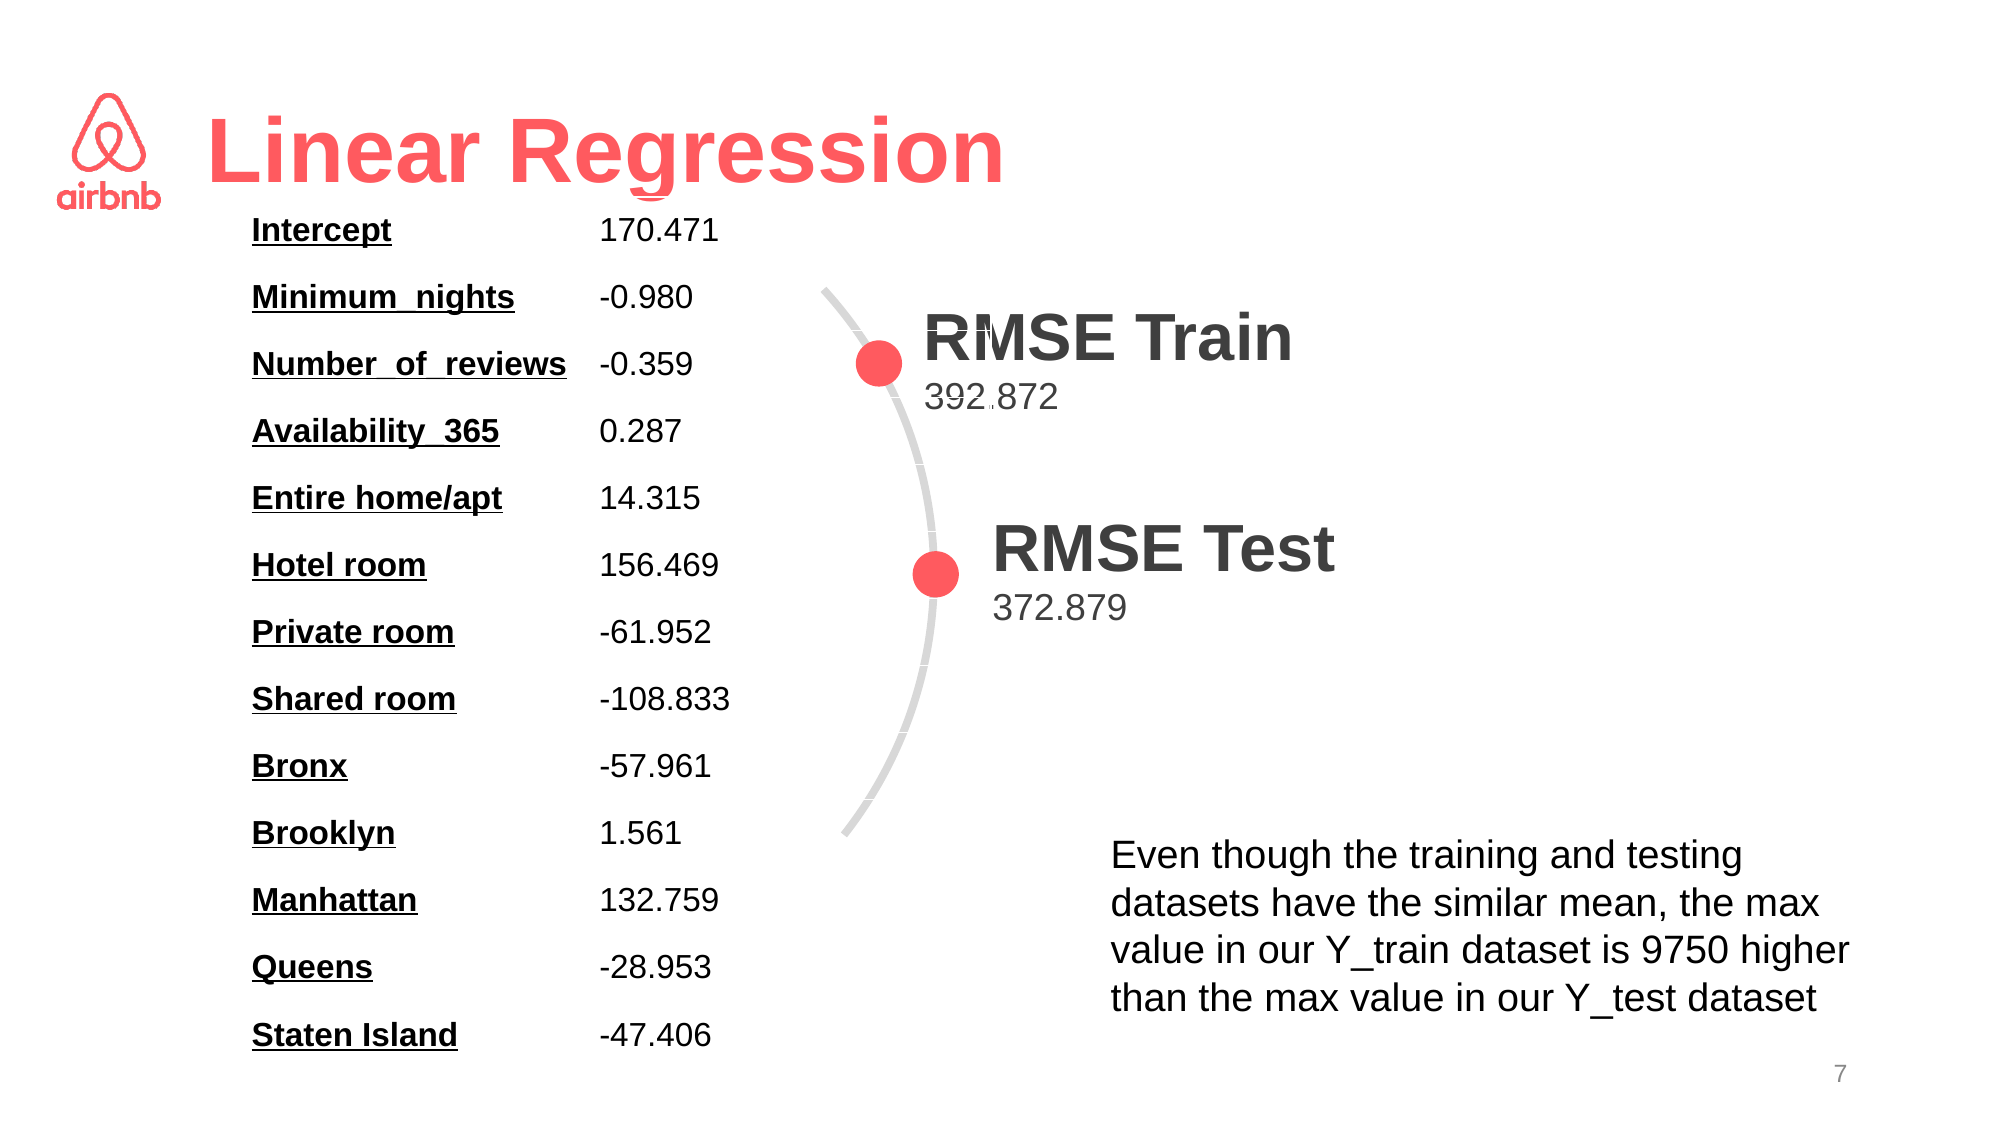

Linear Regression

| Intercept | 170.471 |
| --- | --- |
| Minimum\_nights | -0.980 |
| Number\_of\_reviews | -0.359 |
| Availability\_365 | 0.287 |
| Entire home/apt | 14.315 |
| Hotel room | 156.469 |
| Private room | -61.952 |
| Shared room | -108.833 |
| Bronx | -57.961 |
| Brooklyn | 1.561 |
| Manhattan | 132.759 |
| Queens | -28.953 |
| Staten Island | -47.406 |
RMSE Train
392.872

RMSE Test
372.879

Even though the training and testing datasets have the similar mean, the max value in our Y_train dataset is 9750 higher than the max value in our Y_test dataset
7